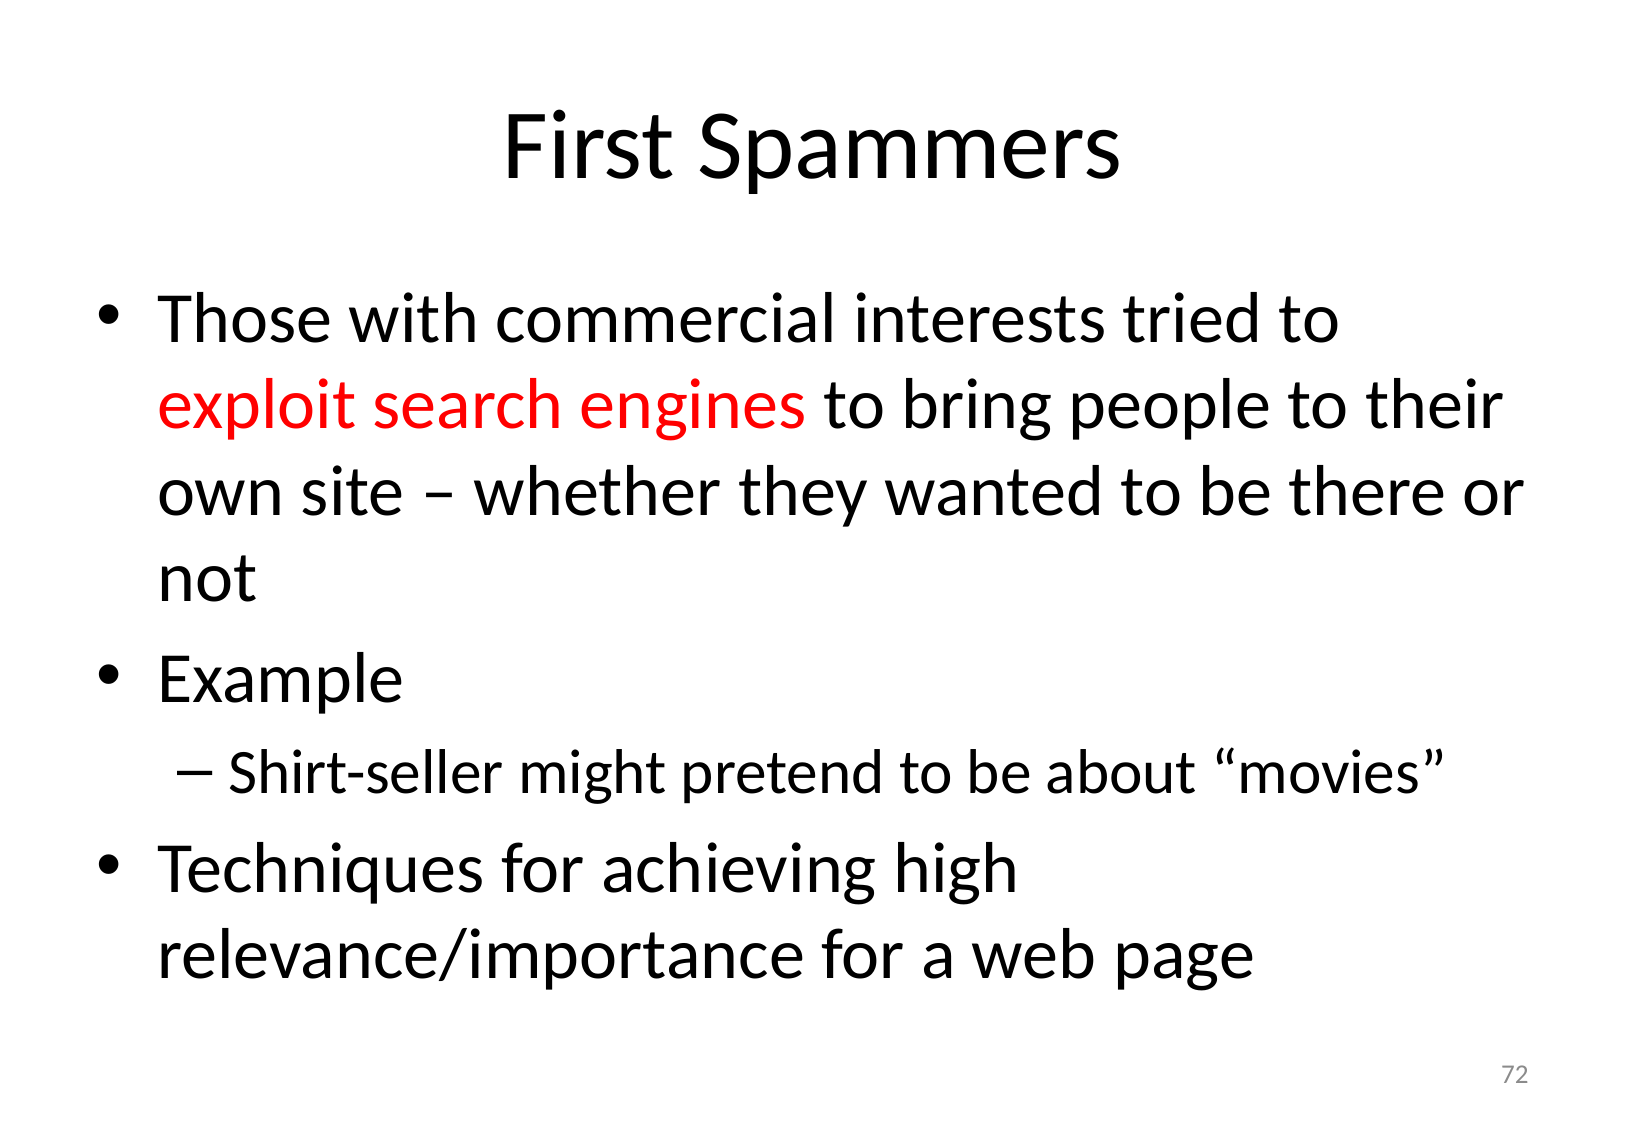

# First Spammers
Those with commercial interests tried to exploit search engines to bring people to their own site – whether they wanted to be there or not
Example
Shirt-seller might pretend to be about “movies”
Techniques for achieving high relevance/importance for a web page
72